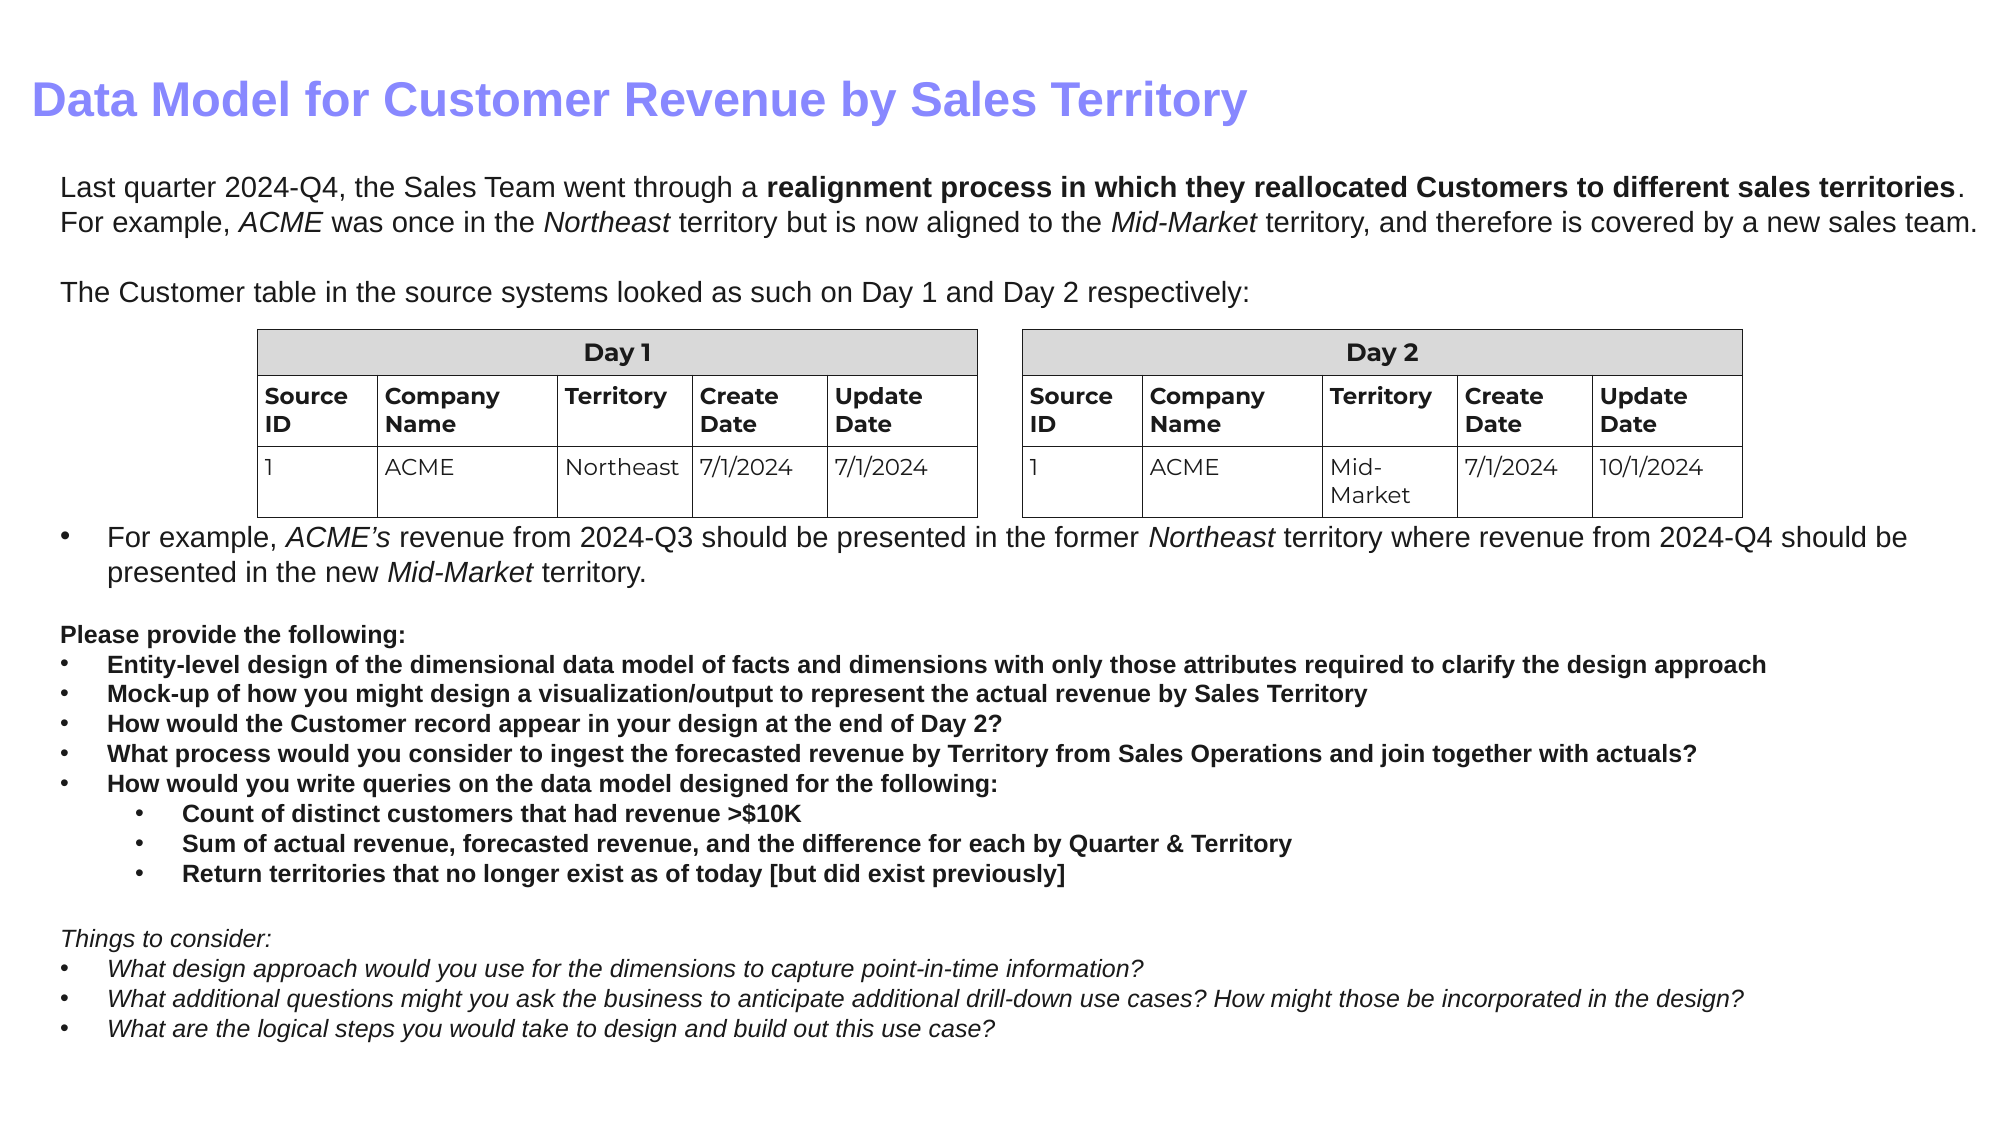

Data Model for Customer Revenue by Sales Territory
Last quarter 2024-Q4, the Sales Team went through a realignment process in which they reallocated Customers to different sales territories. For example, ACME was once in the Northeast territory but is now aligned to the Mid-Market territory, and therefore is covered by a new sales team.

The Customer table in the source systems looked as such on Day 1 and Day 2 respectively:

For example, ACME’s revenue from 2024-Q3 should be presented in the former Northeast territory where revenue from 2024-Q4 should be presented in the new Mid-Market territory.

Please provide the following:
Entity-level design of the dimensional data model of facts and dimensions with only those attributes required to clarify the design approach
Mock-up of how you might design a visualization/output to represent the actual revenue by Sales Territory
How would the Customer record appear in your design at the end of Day 2?
What process would you consider to ingest the forecasted revenue by Territory from Sales Operations and join together with actuals?
How would you write queries on the data model designed for the following:
Count of distinct customers that had revenue >$10K
Sum of actual revenue, forecasted revenue, and the difference for each by Quarter & Territory
Return territories that no longer exist as of today [but did exist previously]

Things to consider:
What design approach would you use for the dimensions to capture point-in-time information?
What additional questions might you ask the business to anticipate additional drill-down use cases? How might those be incorporated in the design?
What are the logical steps you would take to design and build out this use case?
| Day 1 |  |  |  |  |  | Day 2 |  |  |  |  |
| --- | --- | --- | --- | --- | --- | --- | --- | --- | --- | --- |
| Source ID | Company Name | Territory | Create Date | Update Date |  | Source ID | Company Name | Territory | Create Date | Update Date |
| 1 | ACME | Northeast | 7/1/2024 | 7/1/2024 |  | 1 | ACME | Mid-Market | 7/1/2024 | 10/1/2024 |
1